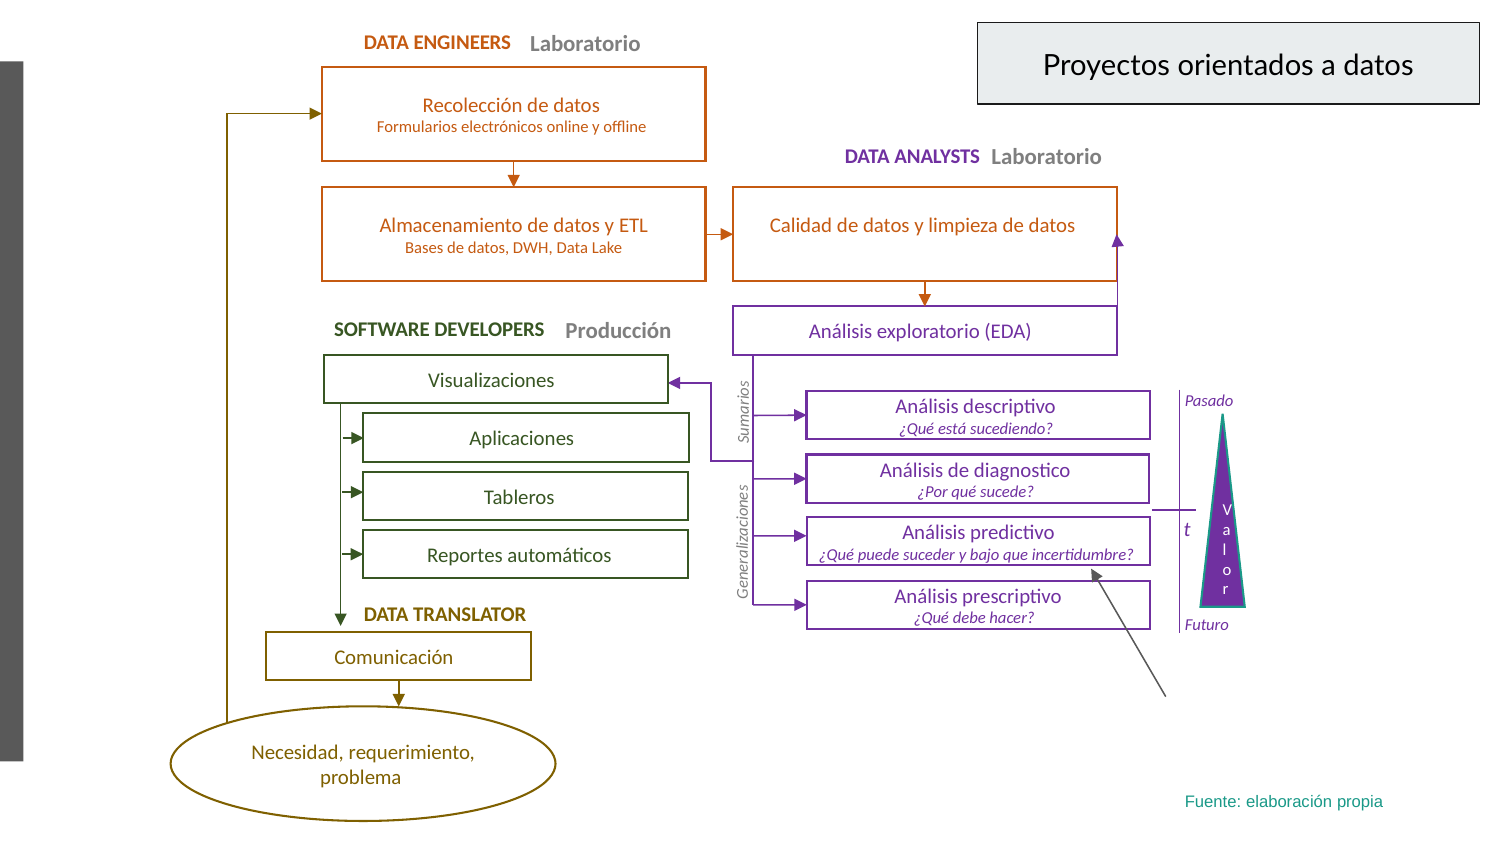

DATA ENGINEERS
Laboratorio
Recolección de datos
Formularios electrónicos online y offline
Laboratorio
DATA ANALYSTS
Almacenamiento de datos y ETL
Bases de datos, DWH, Data Lake
Calidad de datos y limpieza de datos

Análisis exploratorio (EDA)
SOFTWARE DEVELOPERS
Producción
Visualizaciones
Pasado
Sumarios
Análisis descriptivo
¿Qué está sucediendo?
Aplicaciones
Valor
Análisis de diagnostico
¿Por qué sucede?
Tableros
Generalizaciones
t
Análisis predictivo
¿Qué puede suceder y bajo que incertidumbre?
Reportes automáticos
Análisis prescriptivo
¿Qué debe hacer?
DATA TRANSLATOR
Futuro
Comunicación
Necesidad, requerimiento, problema
Proyectos orientados a datos

Fuente: elaboración propia